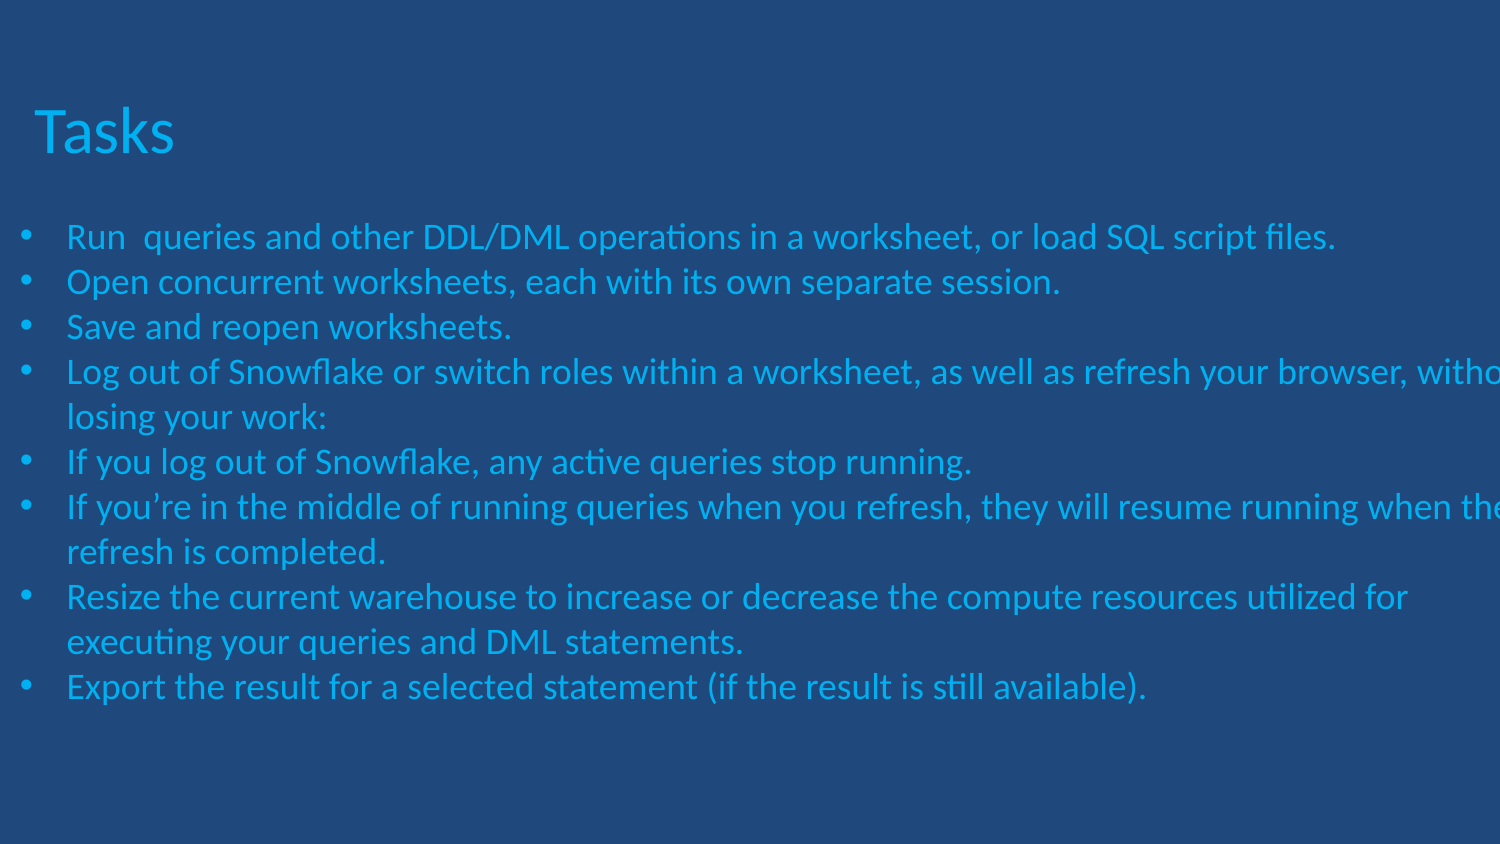

Tasks

Run  queries and other DDL/DML operations in a worksheet, or load SQL script files.
Open concurrent worksheets, each with its own separate session.
Save and reopen worksheets.
Log out of Snowflake or switch roles within a worksheet, as well as refresh your browser, without losing your work:
If you log out of Snowflake, any active queries stop running.
If you’re in the middle of running queries when you refresh, they will resume running when the refresh is completed.
Resize the current warehouse to increase or decrease the compute resources utilized for executing your queries and DML statements.
Export the result for a selected statement (if the result is still available).